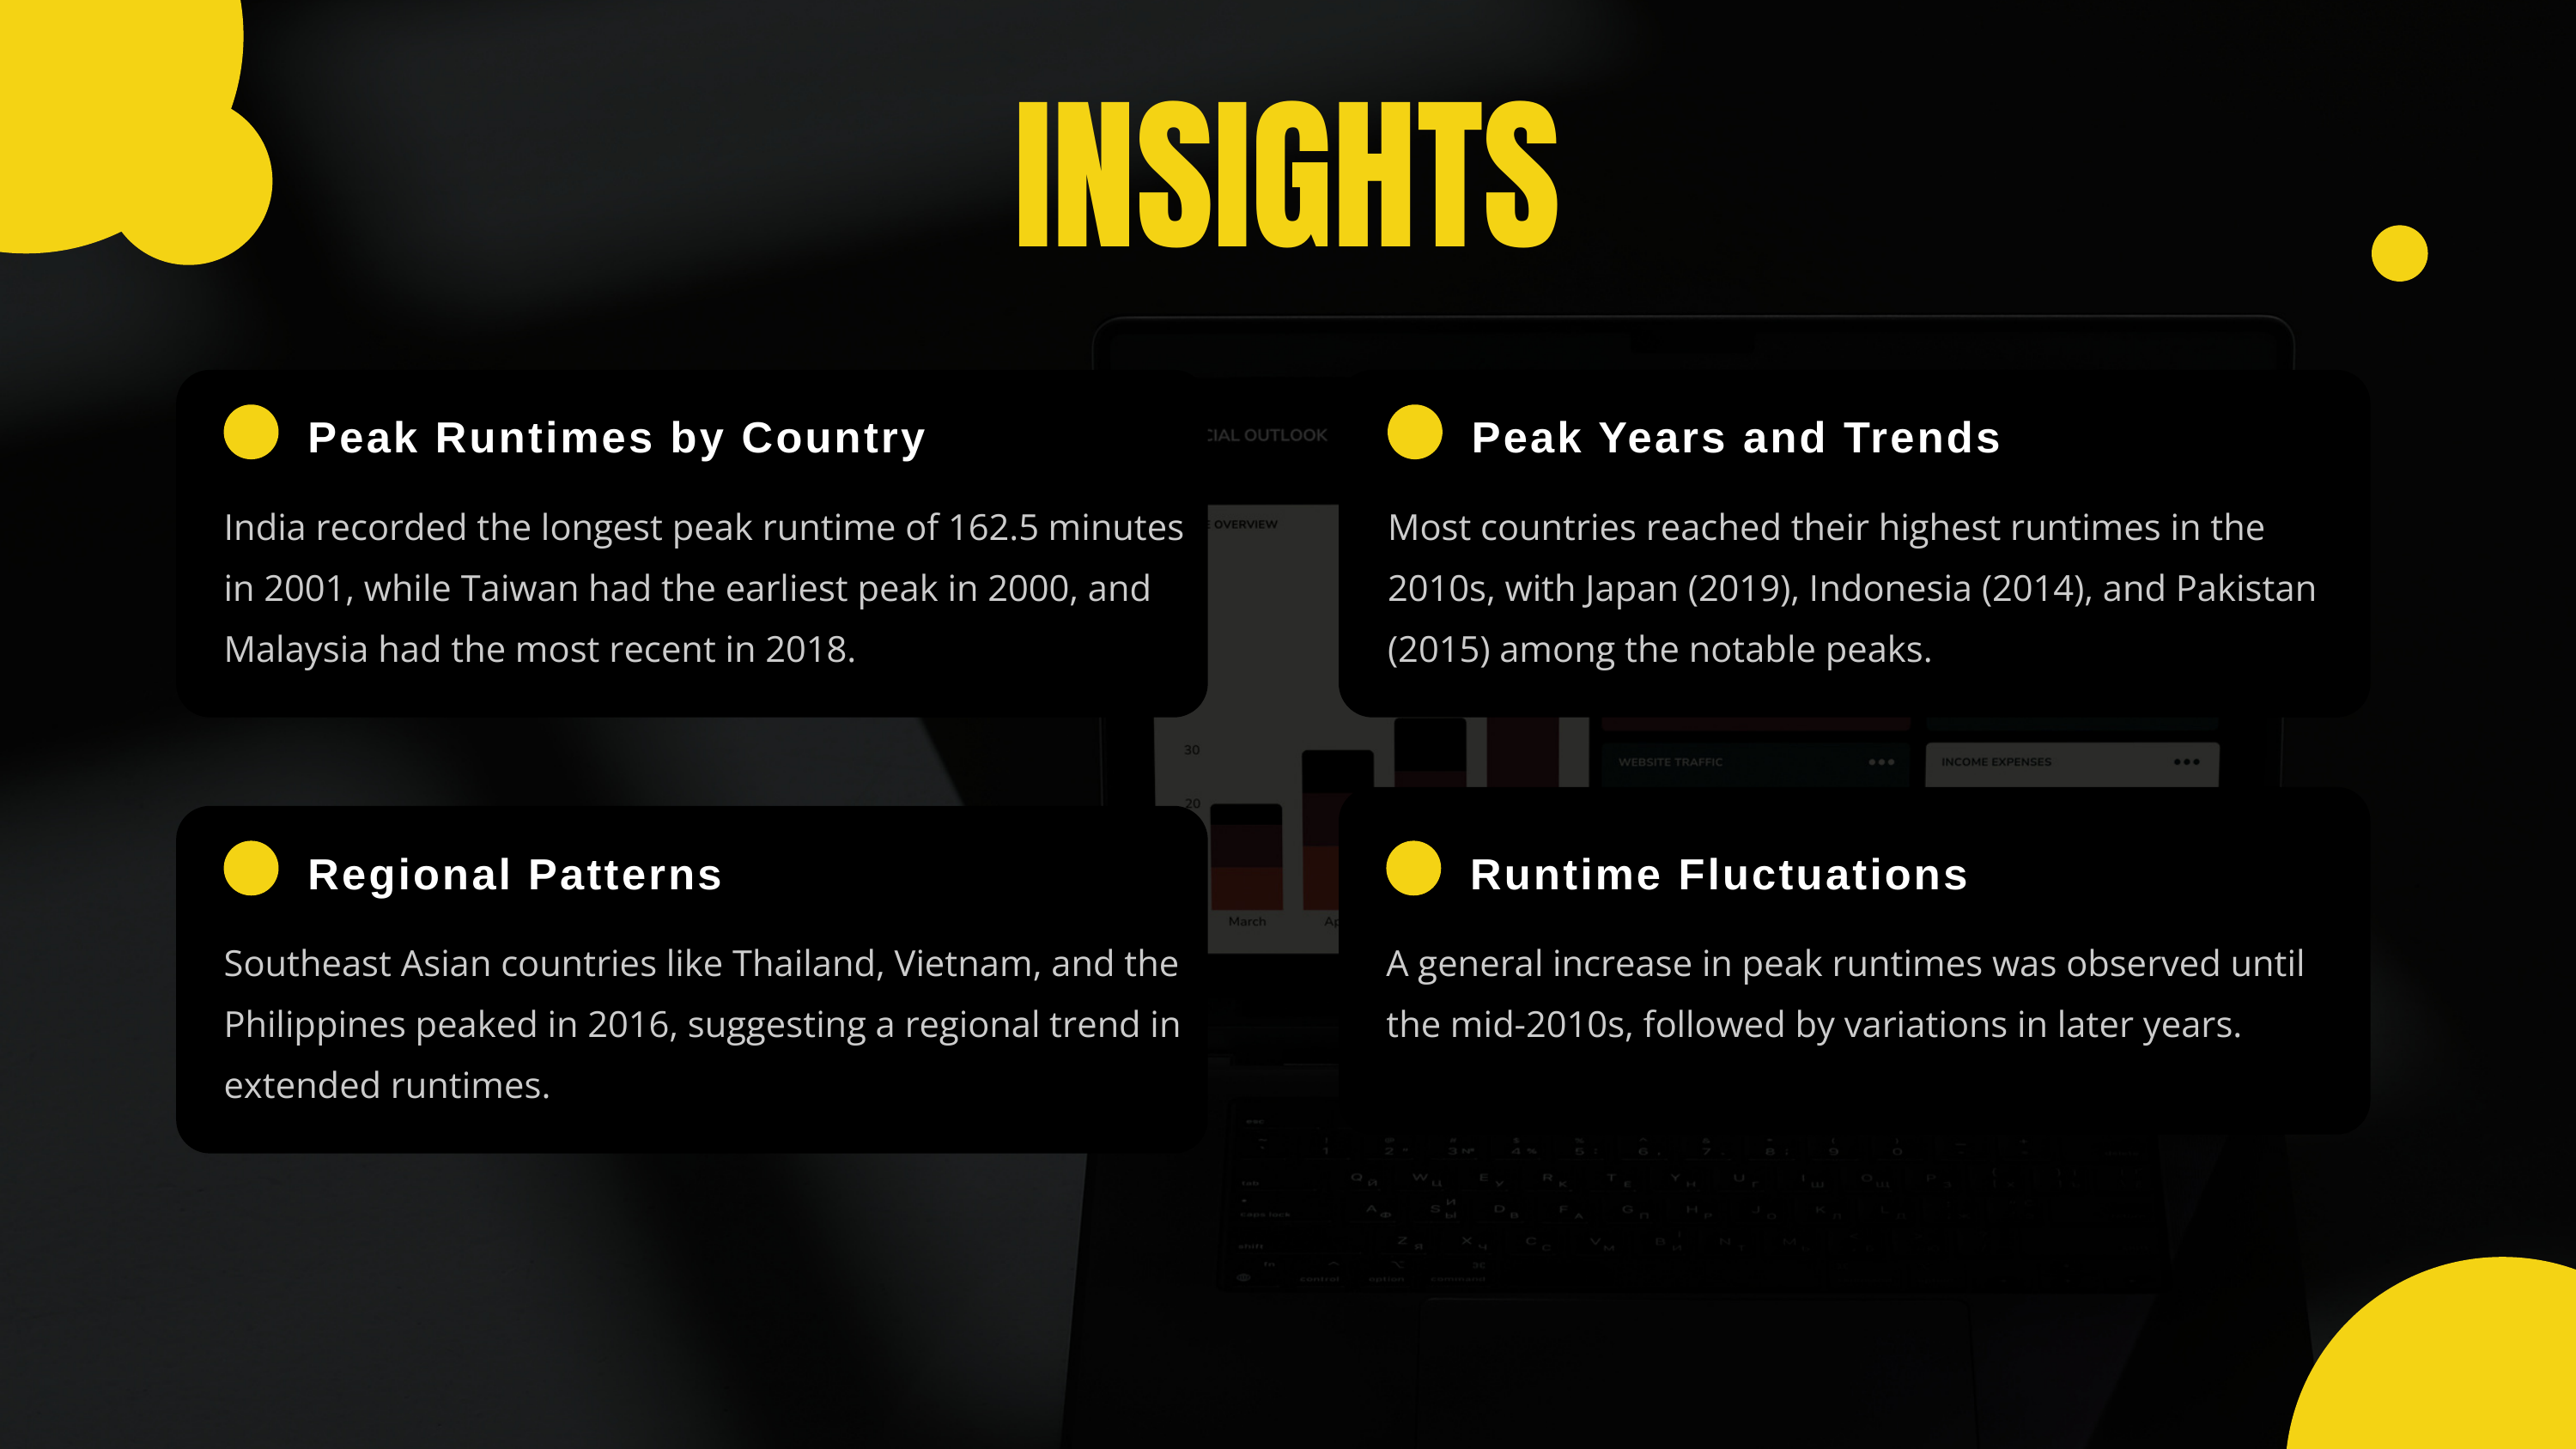

INSIGHTS

Peak Runtimes by Country
Peak Years and Trends

India recorded the longest peak runtime of 162.5 minutes in 2001, while Taiwan had the earliest peak in 2000, and Malaysia had the most recent in 2018.
Most countries reached their highest runtimes in the 2010s, with Japan (2019), Indonesia (2014), and Pakistan (2015) among the notable peaks.

Regional Patterns
Runtime Fluctuations

Southeast Asian countries like Thailand, Vietnam, and the Philippines peaked in 2016, suggesting a regional trend in extended runtimes.
A general increase in peak runtimes was observed until the mid-2010s, followed by variations in later years.